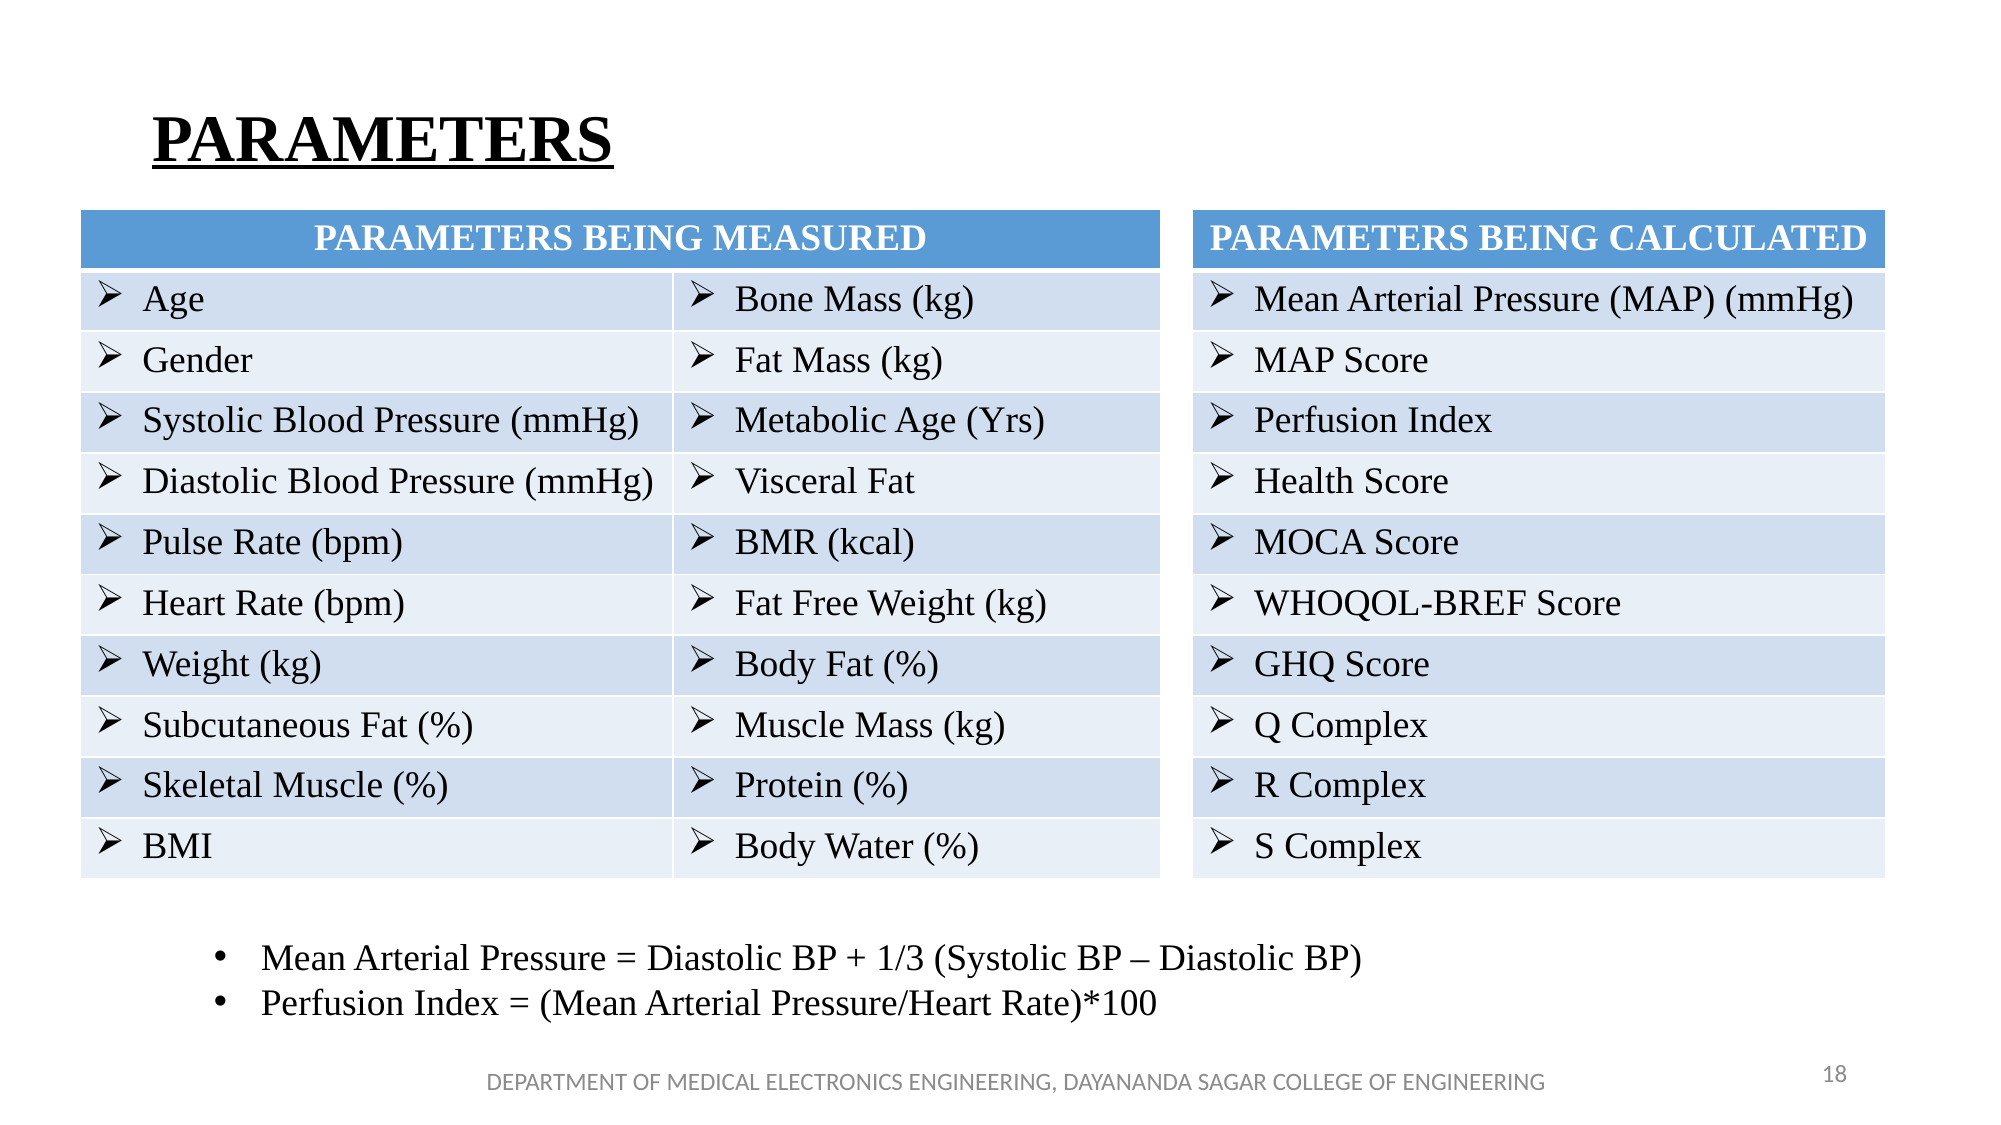

PARAMETERS
| PARAMETERS BEING MEASURED |  |
| --- | --- |
| Age | Bone Mass (kg) |
| Gender | Fat Mass (kg) |
| Systolic Blood Pressure (mmHg) | Metabolic Age (Yrs) |
| Diastolic Blood Pressure (mmHg) | Visceral Fat |
| Pulse Rate (bpm) | BMR (kcal) |
| Heart Rate (bpm) | Fat Free Weight (kg) |
| Weight (kg) | Body Fat (%) |
| Subcutaneous Fat (%) | Muscle Mass (kg) |
| Skeletal Muscle (%) | Protein (%) |
| BMI | Body Water (%) |
| PARAMETERS BEING CALCULATED |
| --- |
| Mean Arterial Pressure (MAP) (mmHg) |
| MAP Score |
| Perfusion Index |
| Health Score |
| MOCA Score |
| WHOQOL-BREF Score |
| GHQ Score |
| Q Complex |
| R Complex |
| S Complex |
Mean Arterial Pressure = Diastolic BP + 1/3 (Systolic BP – Diastolic BP)
Perfusion Index = (Mean Arterial Pressure/Heart Rate)*100
18
DEPARTMENT OF MEDICAL ELECTRONICS ENGINEERING, DAYANANDA SAGAR COLLEGE OF ENGINEERING